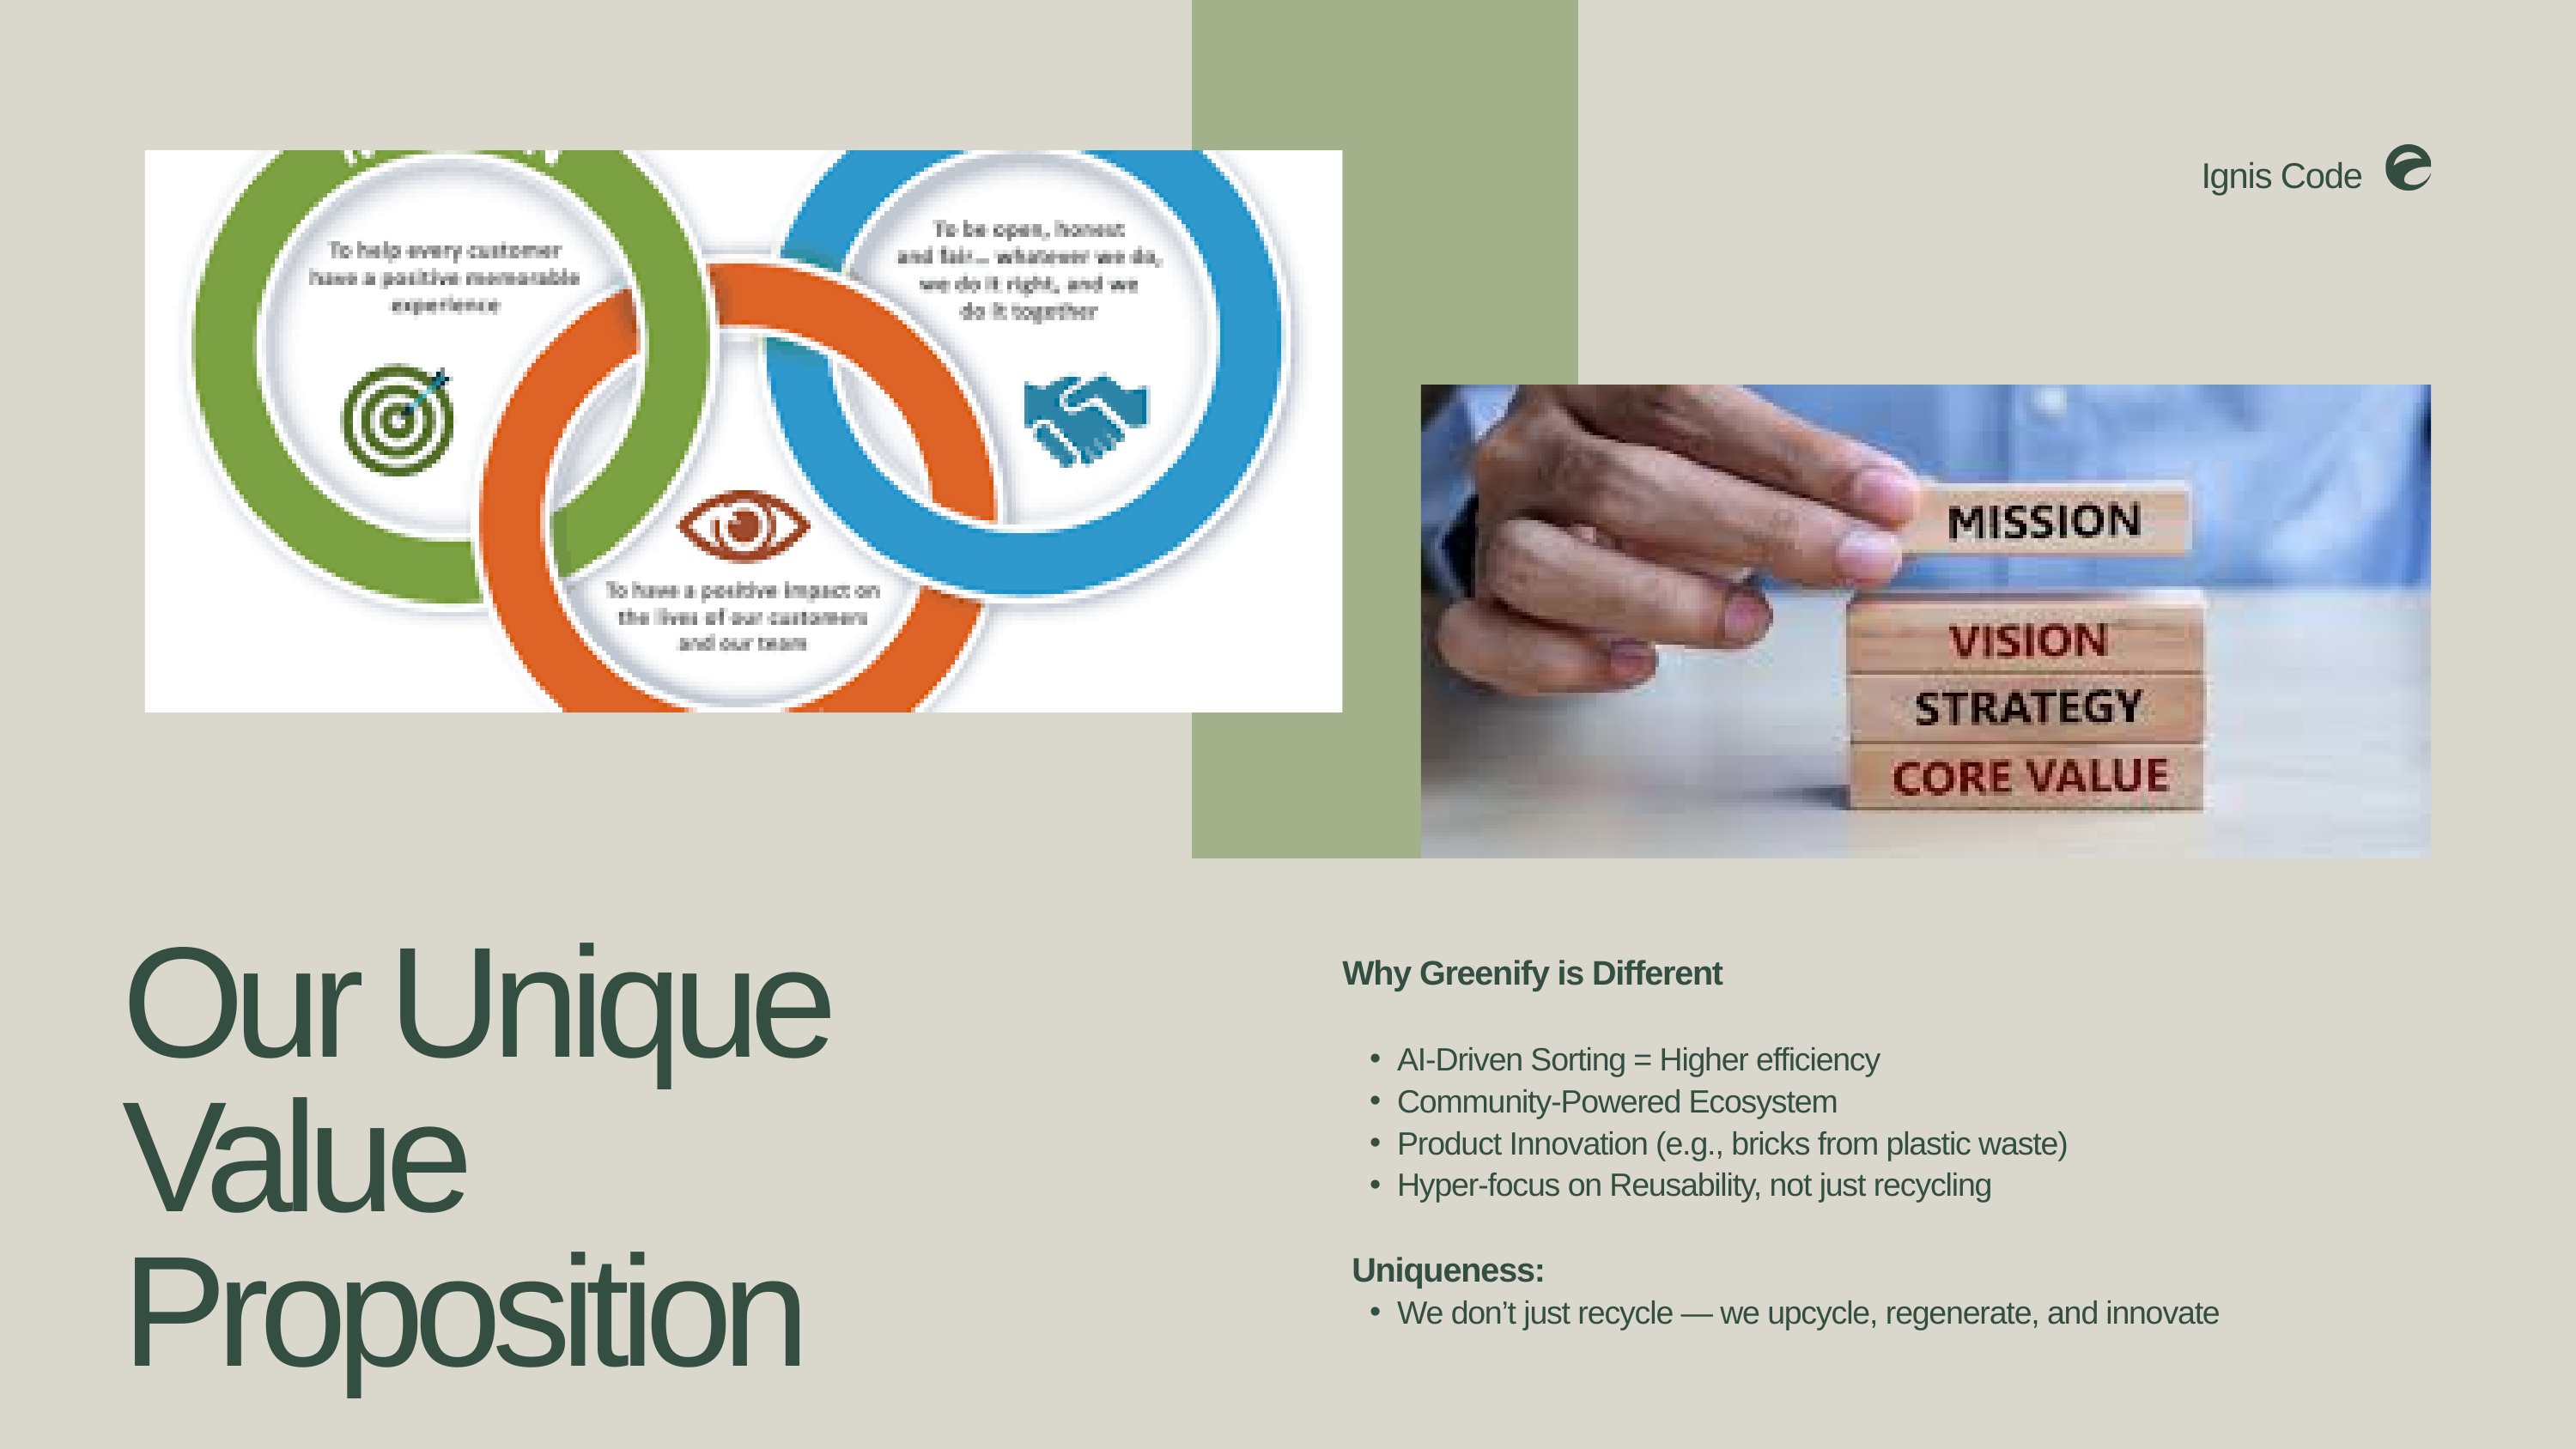

Ignis Code

Our Unique Value Proposition
Why Greenify is Different

AI-Driven Sorting = Higher efficiency
Community-Powered Ecosystem
Product Innovation (e.g., bricks from plastic waste)
Hyper-focus on Reusability, not just recycling

 Uniqueness:
We don’t just recycle — we upcycle, regenerate, and innovate